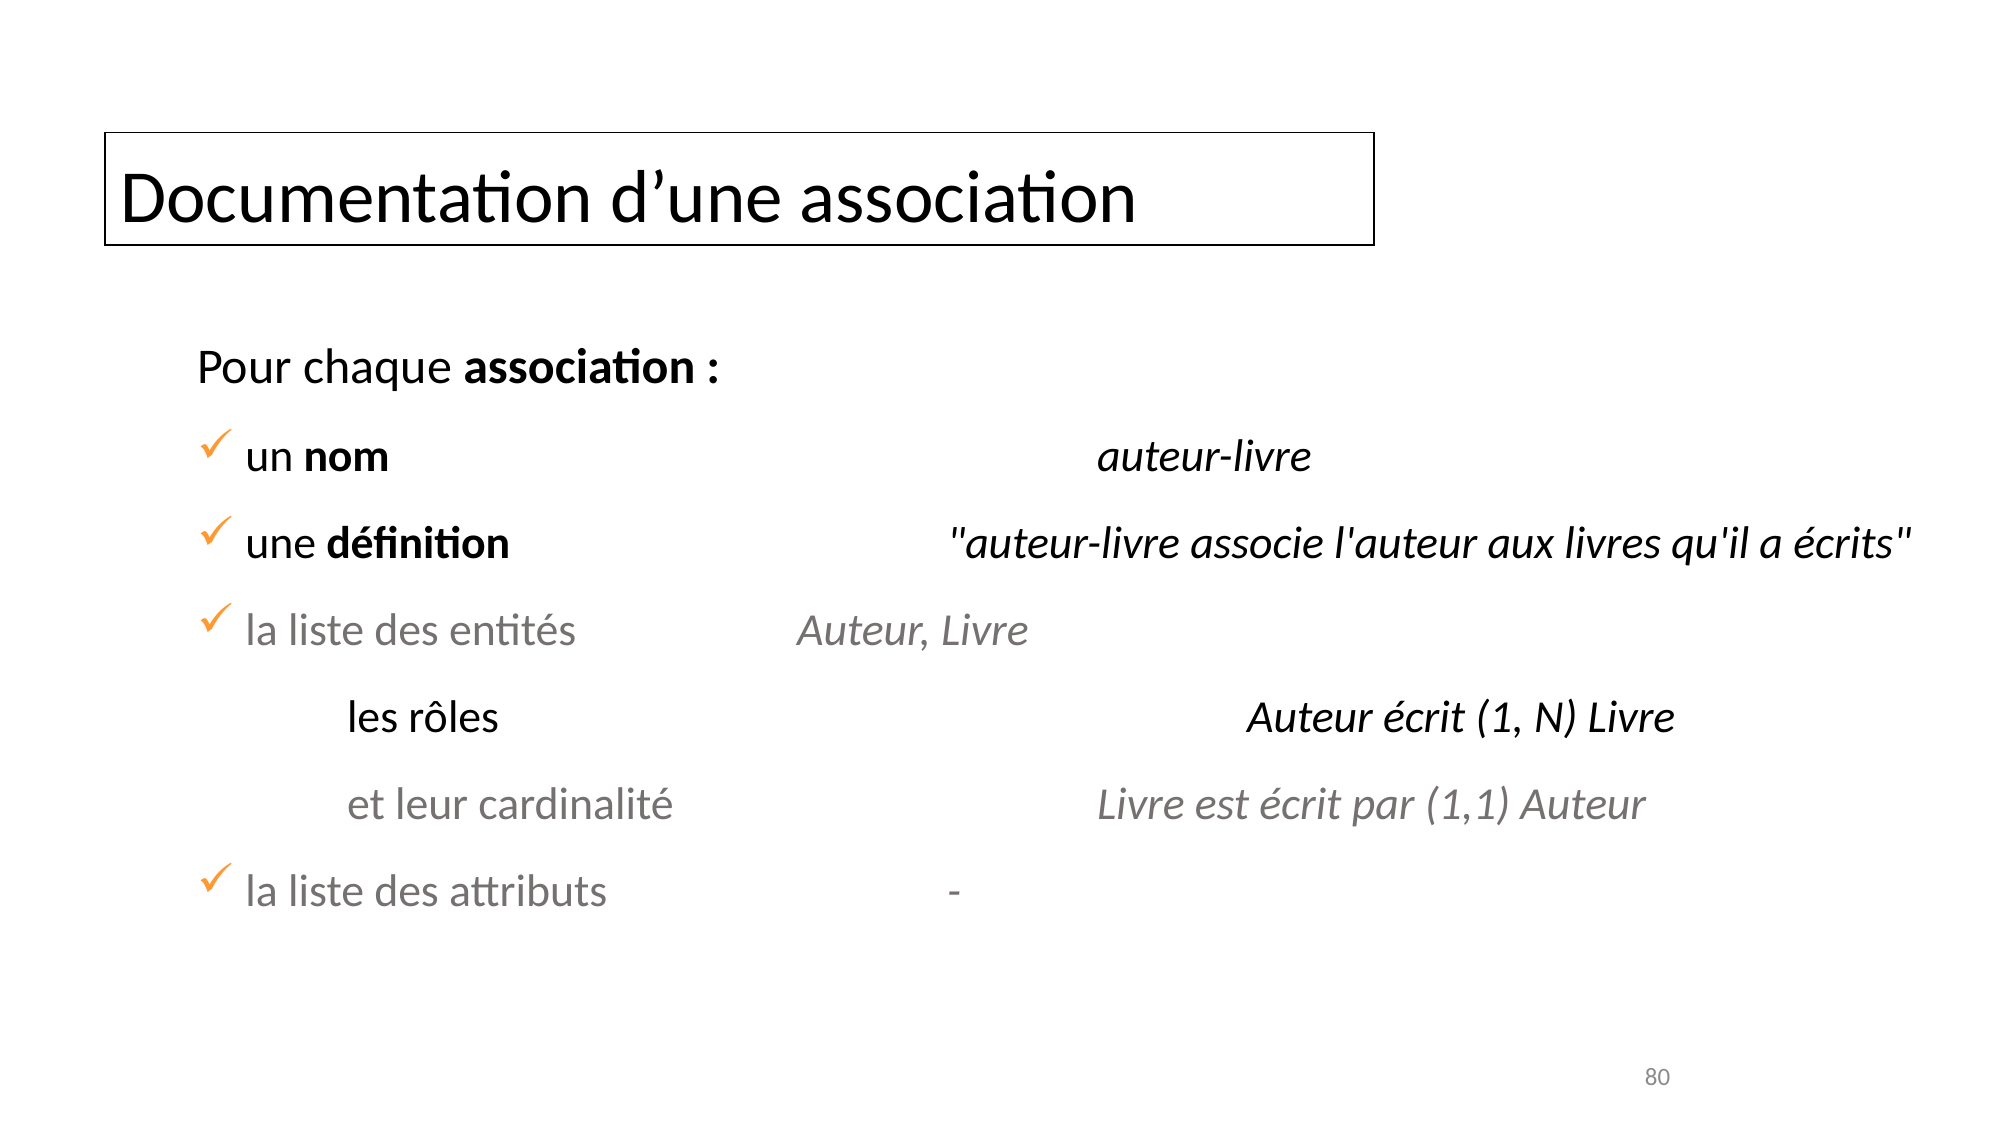

Documentation d’une association
Pour chaque association :
 un nom					auteur-livre
 une définition 			"auteur-livre associe l'auteur aux livres qu'il a écrits"
 la liste des entités		Auteur, Livre
	les rôles 					Auteur écrit (1, N) Livre
	et leur cardinalité			Livre est écrit par (1,1) Auteur
 la liste des attributs			-
80